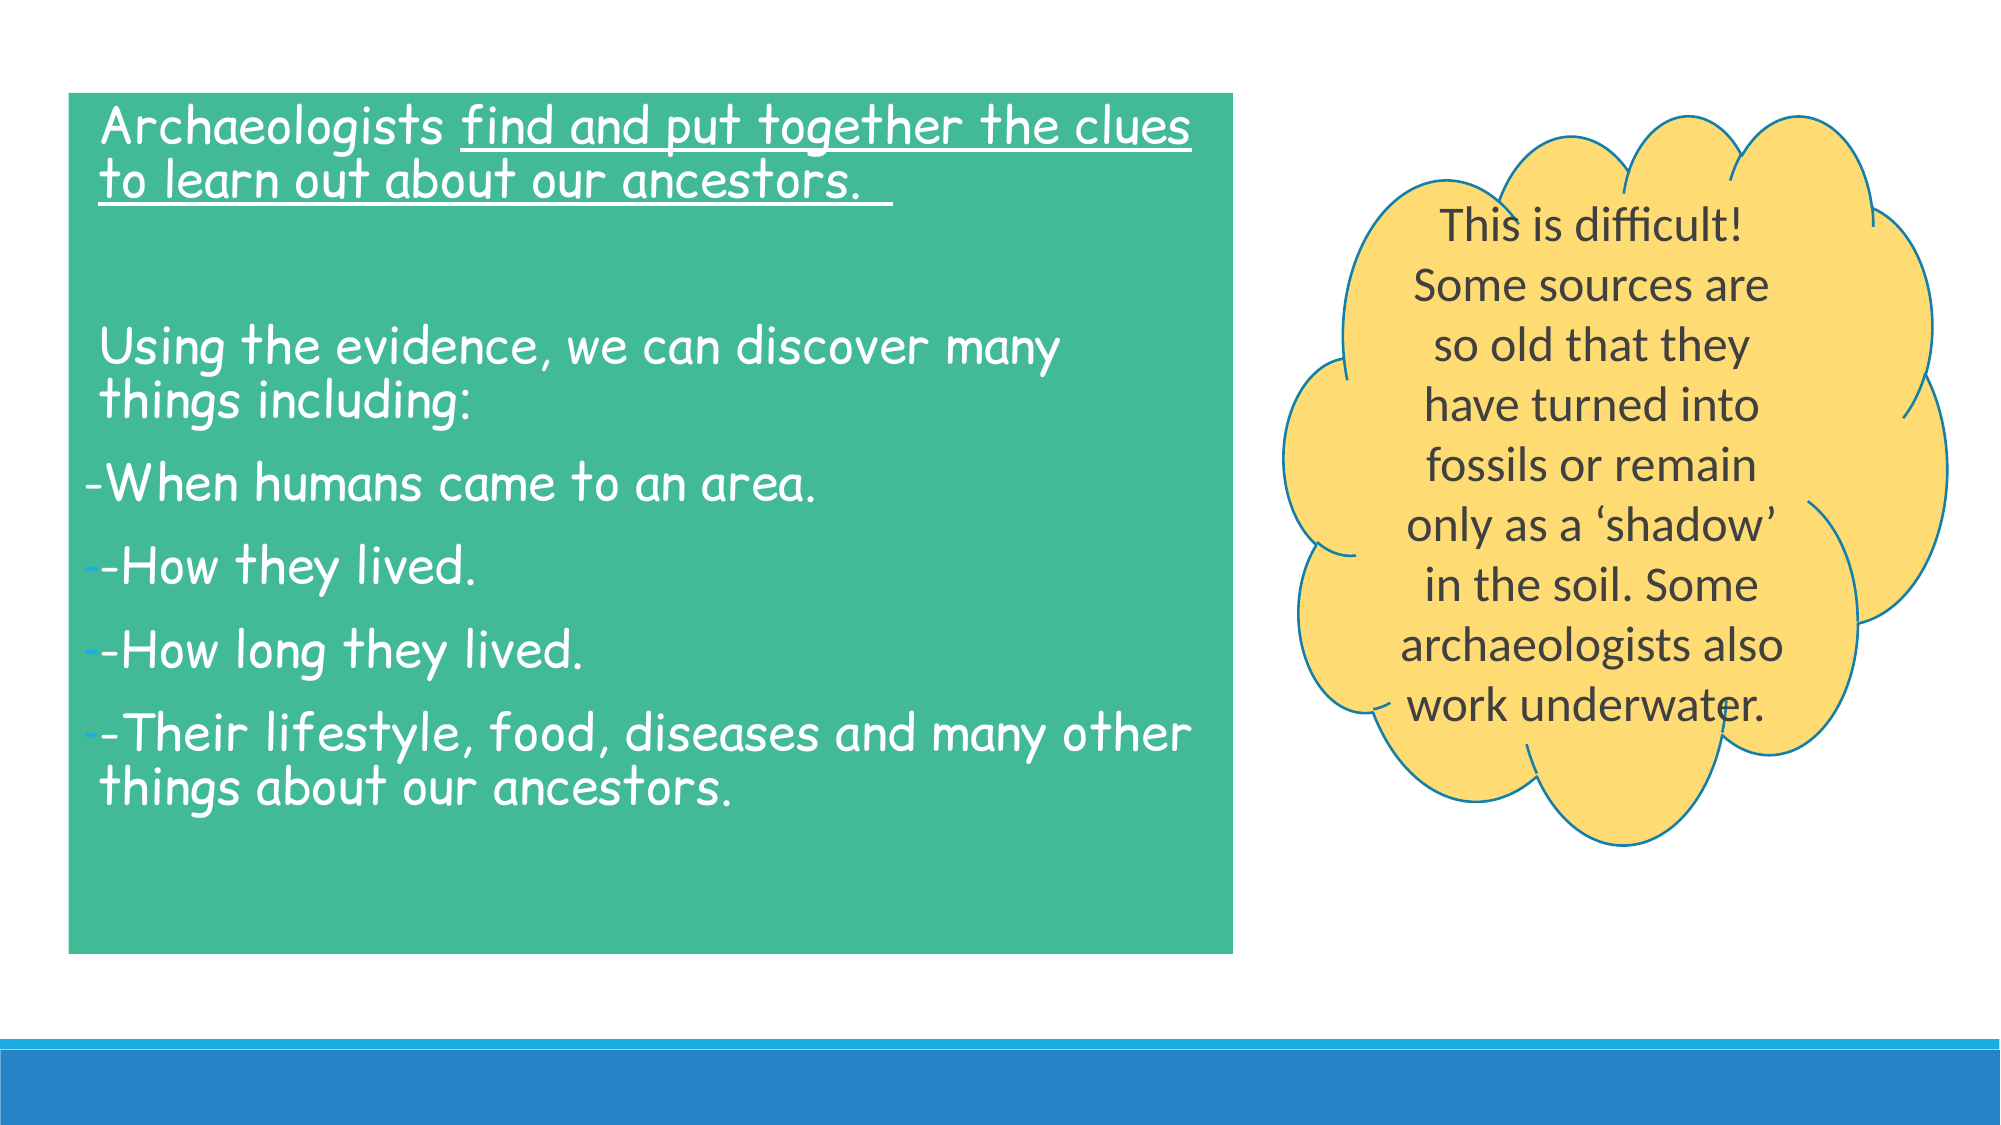

Archaeologists find and put together the clues to learn out about our ancestors.

Using the evidence, we can discover many things including:
-When humans came to an area.
-How they lived.
-How long they lived.
-Their lifestyle, food, diseases and many other things about our ancestors.

This is difficult! Some sources are so old that they have turned into fossils or remain only as a ‘shadow’ in the soil. Some archaeologists also work underwater.